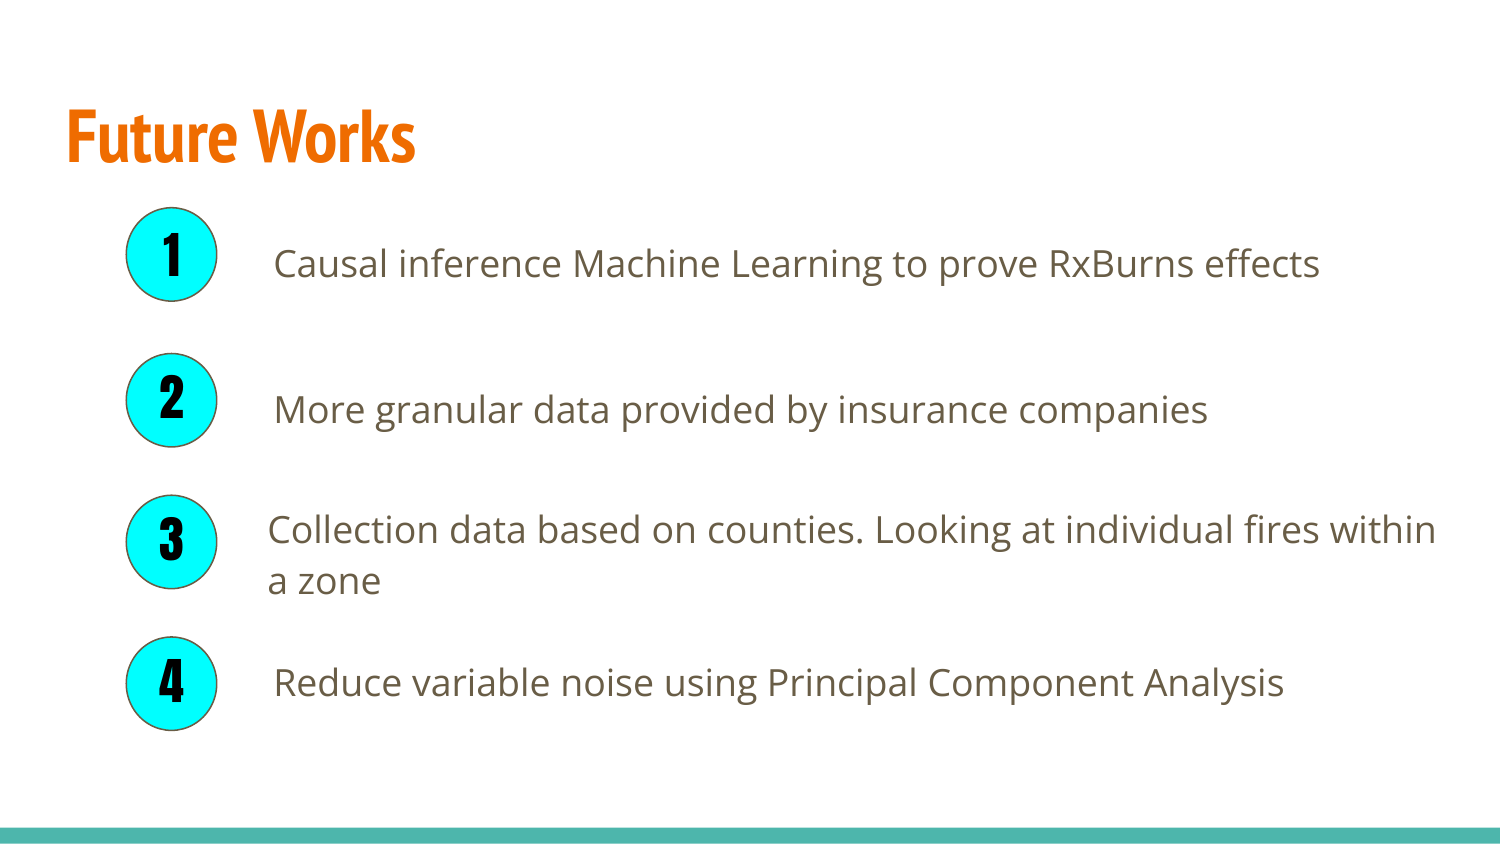

# Future Works

1
Causal inference Machine Learning to prove RxBurns effects
2

More granular data provided by insurance companies
Collection data based on counties. Looking at individual fires within a zone
3

4

Reduce variable noise using Principal Component Analysis